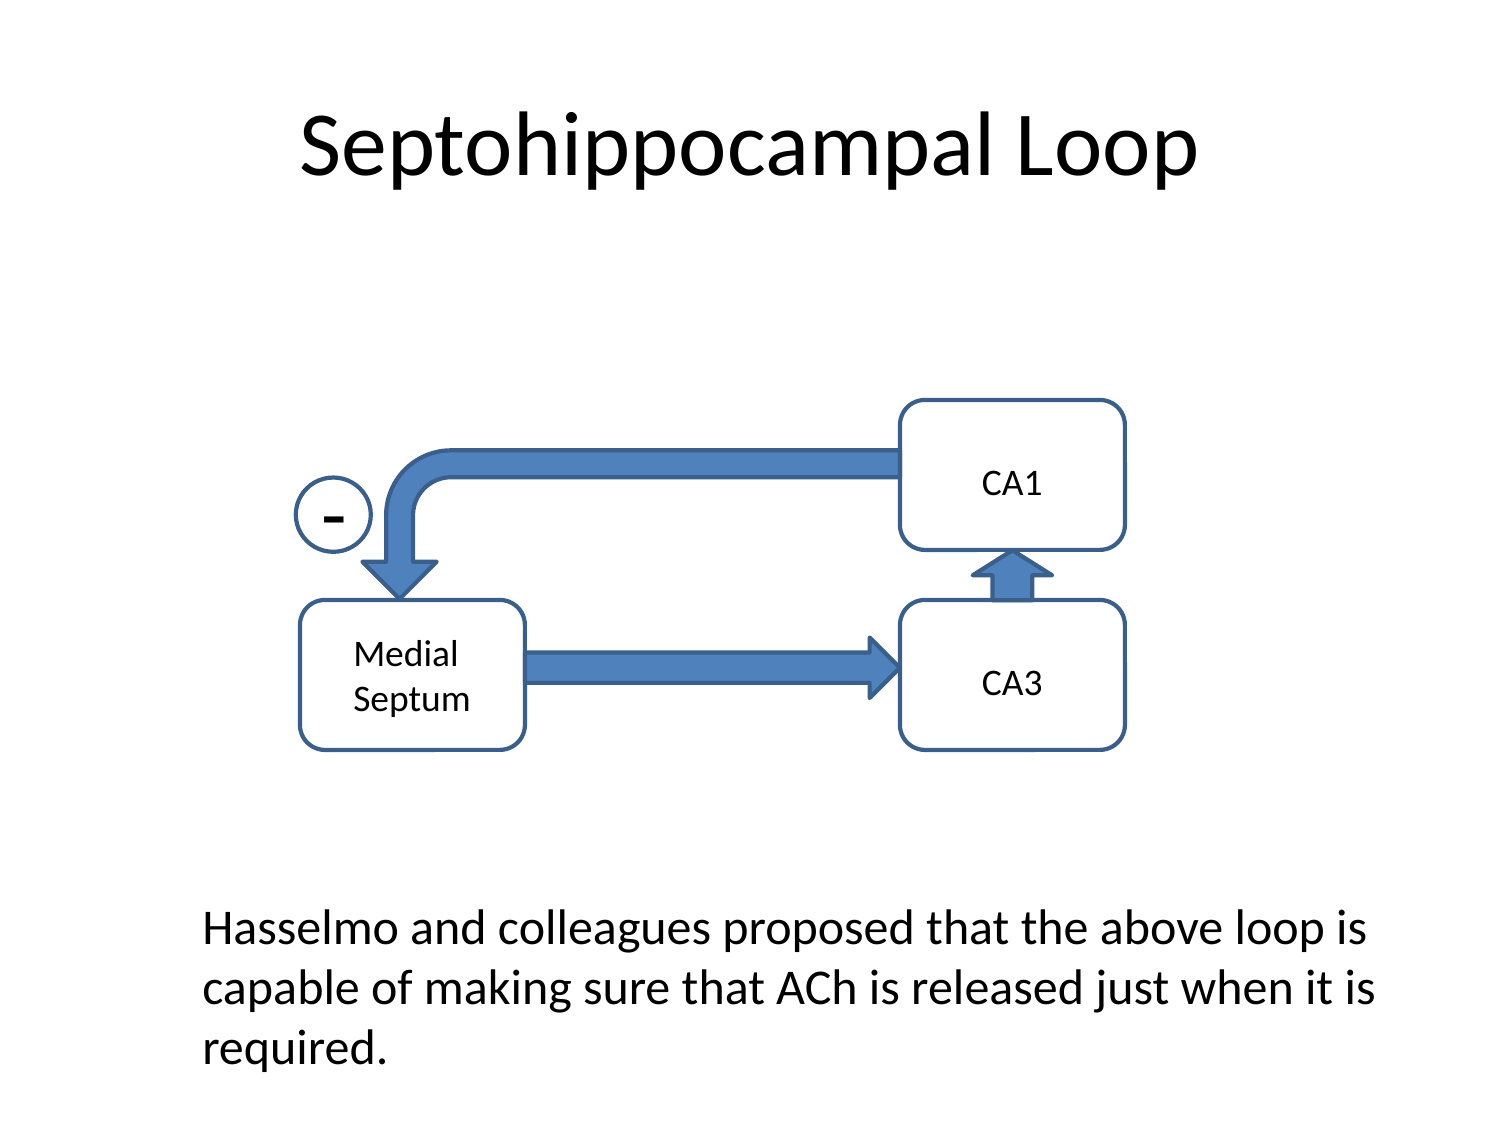

# Septohippocampal Loop

CA1
-

Medial
Septum

CA3
Hasselmo and colleagues proposed that the above loop is capable of making sure that ACh is released just when it is required.